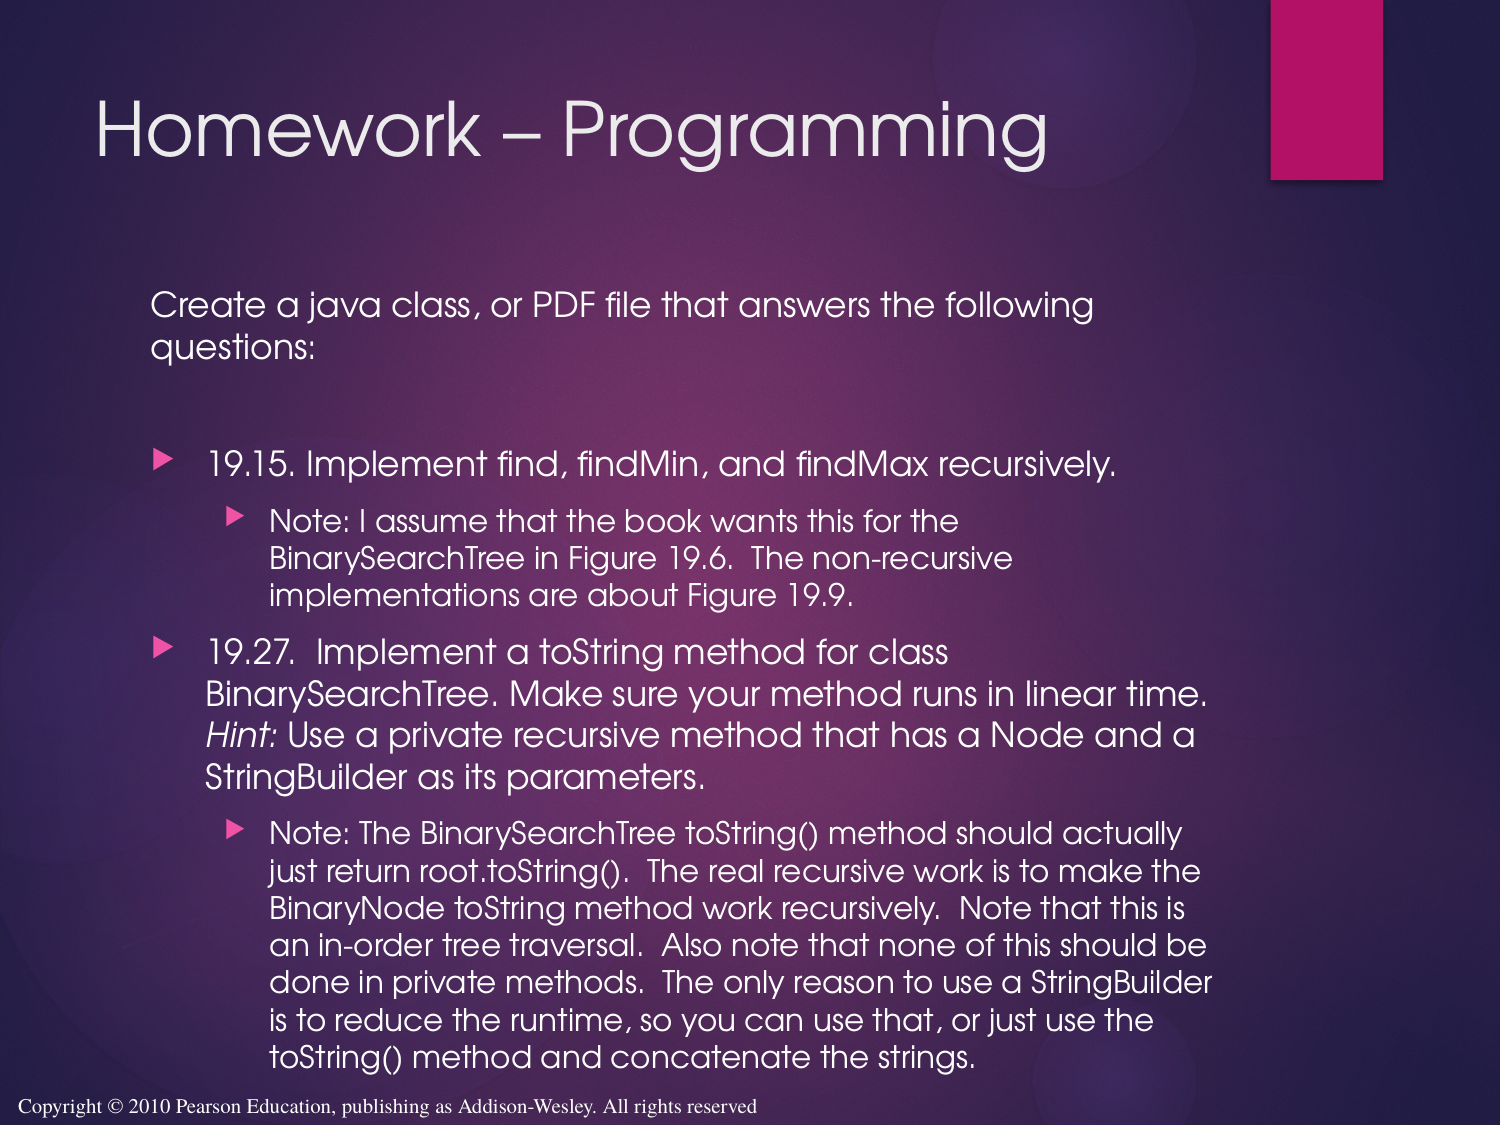

# Homework – Programming
Create a java class, or PDF file that answers the following questions:

19.15. Implement find, findMin, and findMax recursively.
Note: I assume that the book wants this for the BinarySearchTree in Figure 19.6.  The non-recursive implementations are about Figure 19.9.
19.27.  Implement a toString method for class BinarySearchTree. Make sure your method runs in linear time. Hint: Use a private recursive method that has a Node and a StringBuilder as its parameters.
Note: The BinarySearchTree toString() method should actually just return root.toString().  The real recursive work is to make the BinaryNode toString method work recursively.  Note that this is an in-order tree traversal.  Also note that none of this should be done in private methods.  The only reason to use a StringBuilder is to reduce the runtime, so you can use that, or just use the toString() method and concatenate the strings.